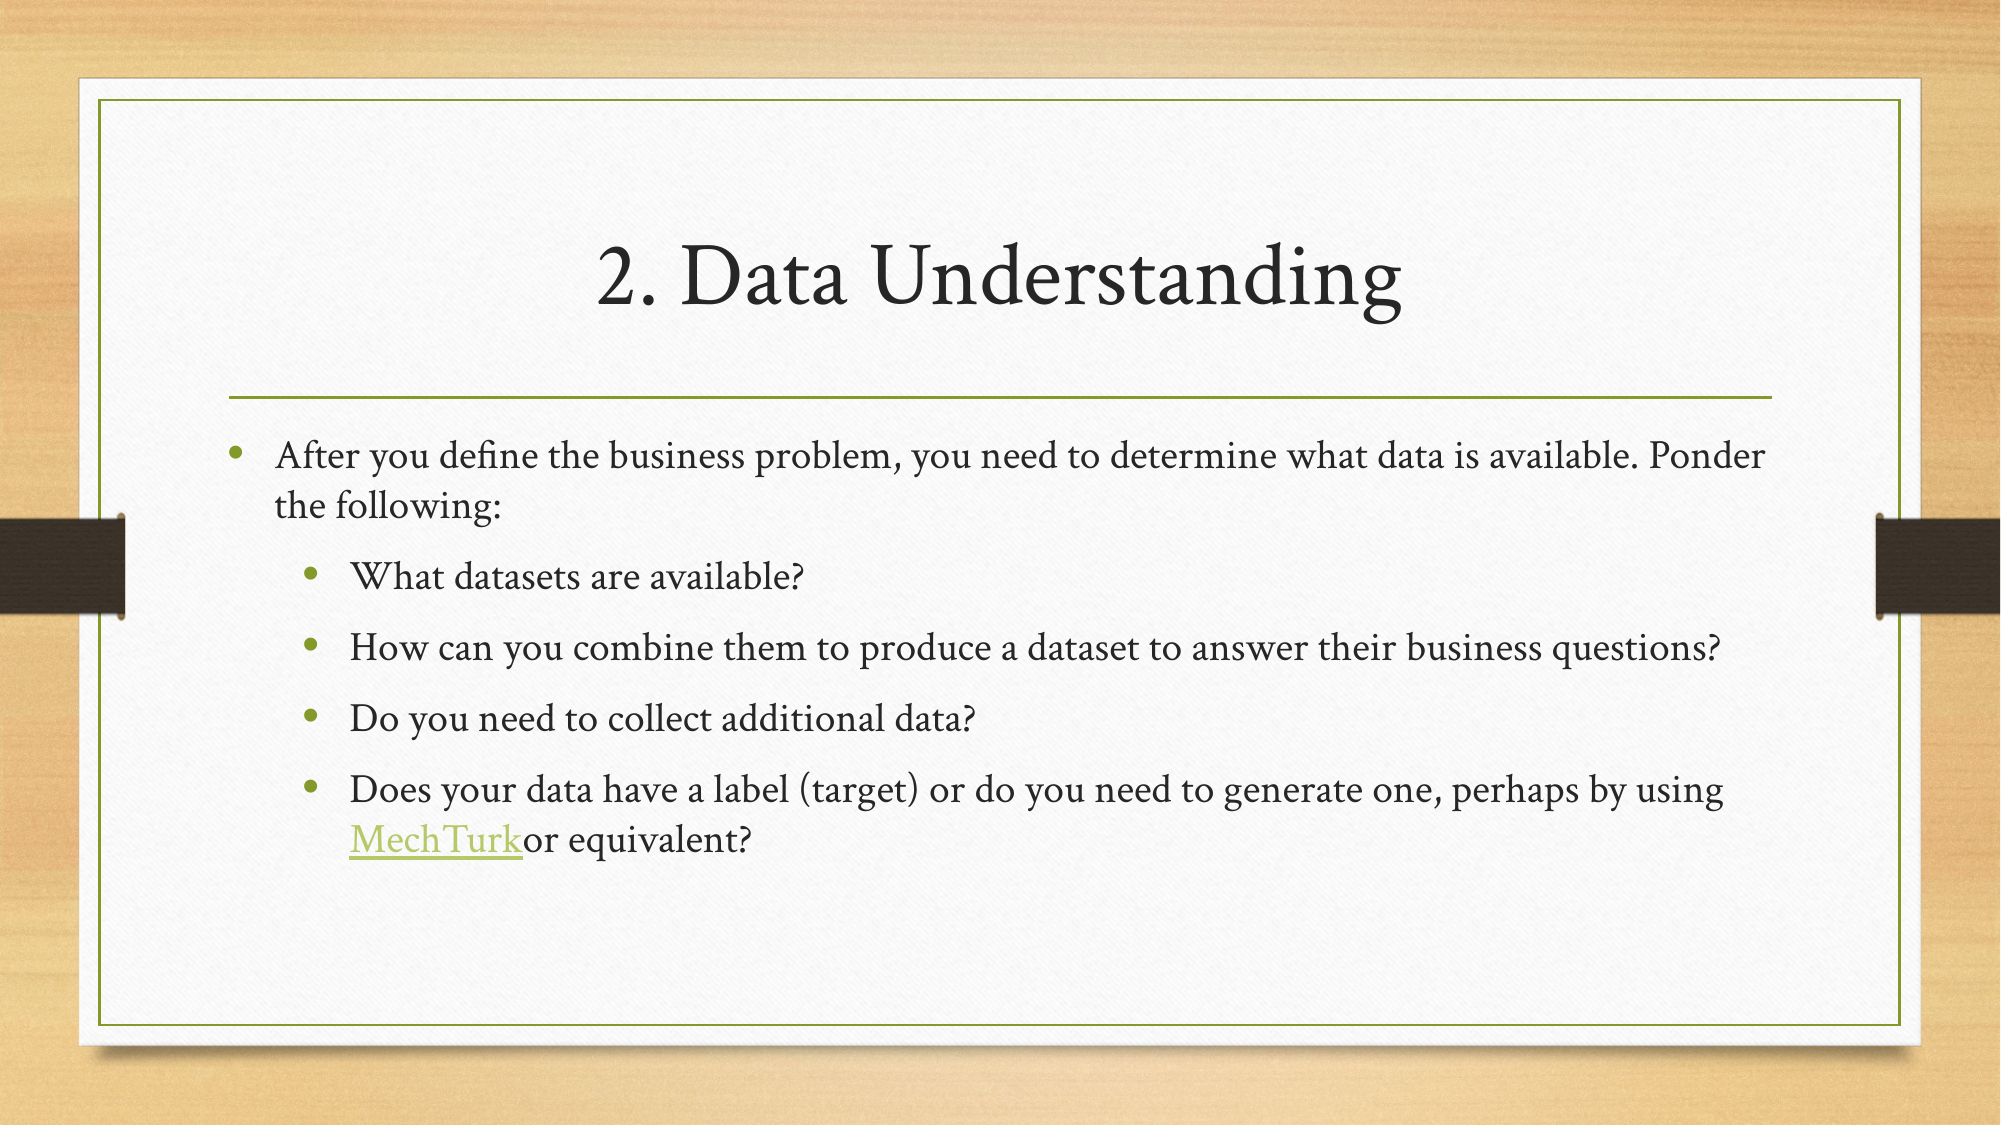

# 2. Data Understanding
After you define the business problem, you need to determine what data is available. Ponder the following:
What datasets are available?
How can you combine them to produce a dataset to answer their business questions?
Do you need to collect additional data?
Does your data have a label (target) or do you need to generate one, perhaps by using MechTurkor equivalent?